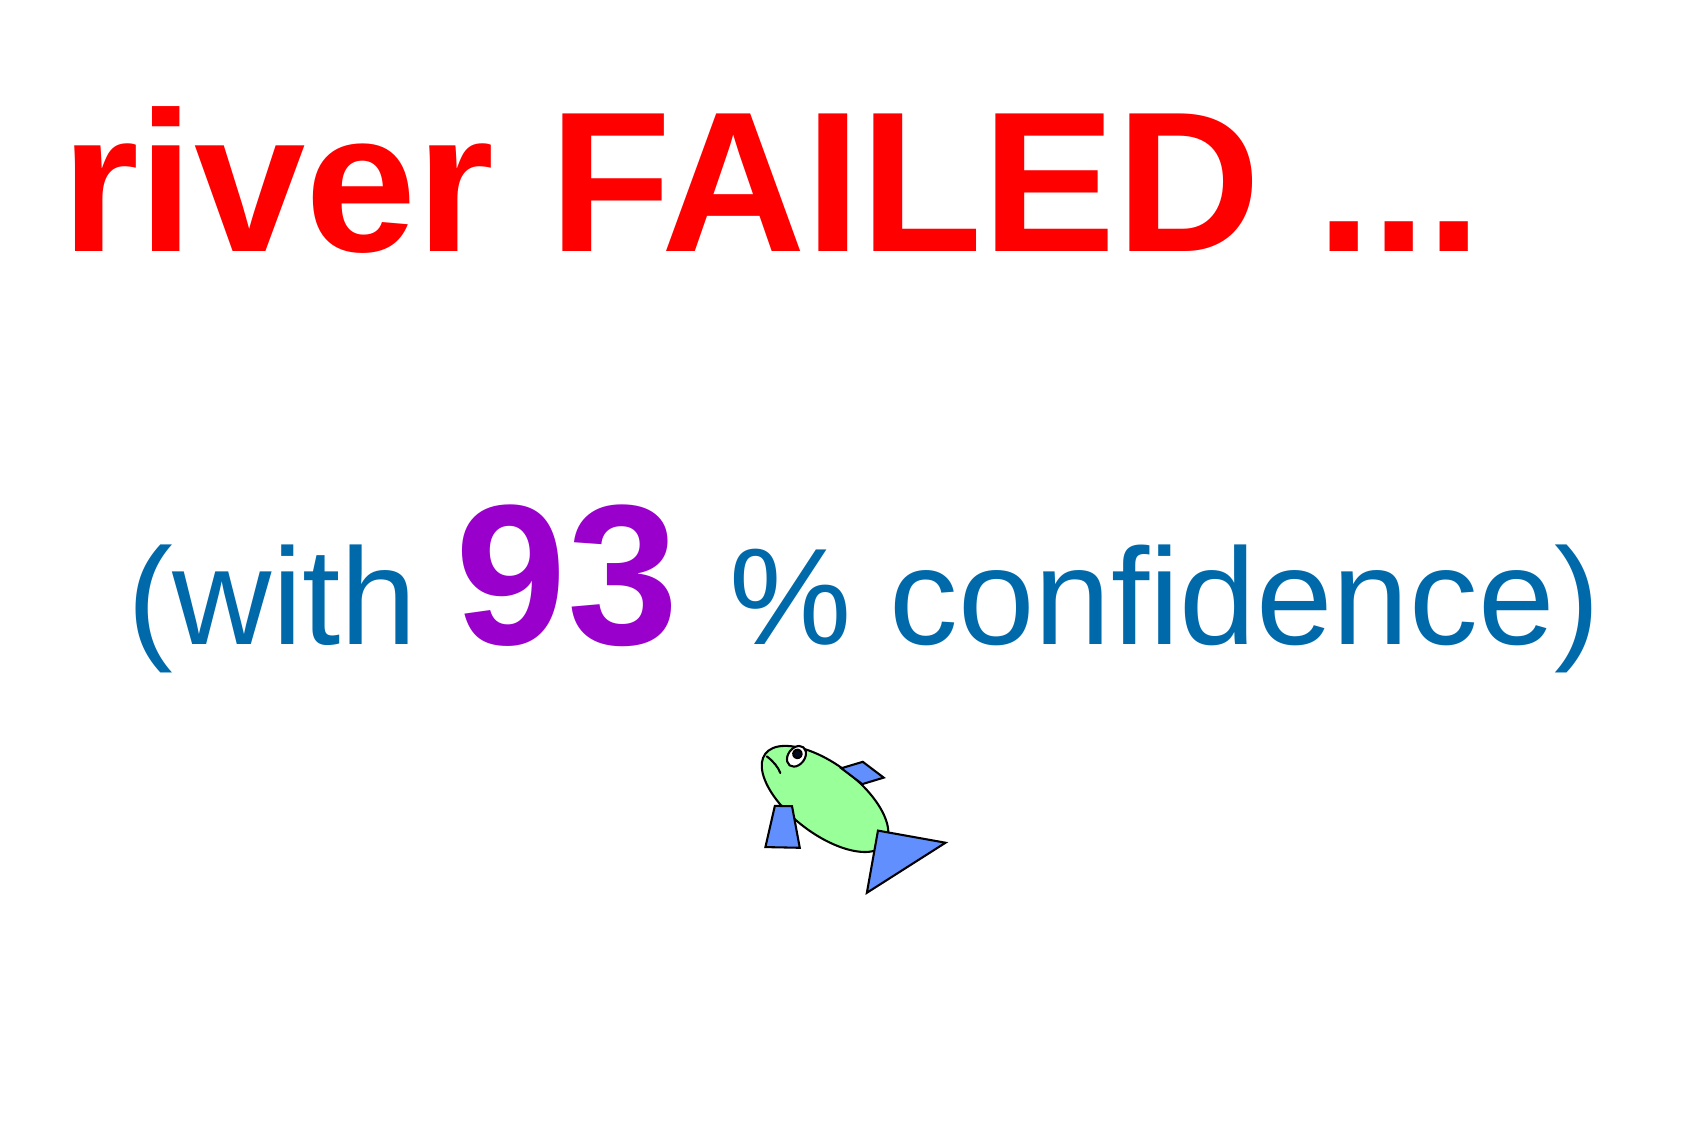

river FAILED ...
(with 93 % confidence)